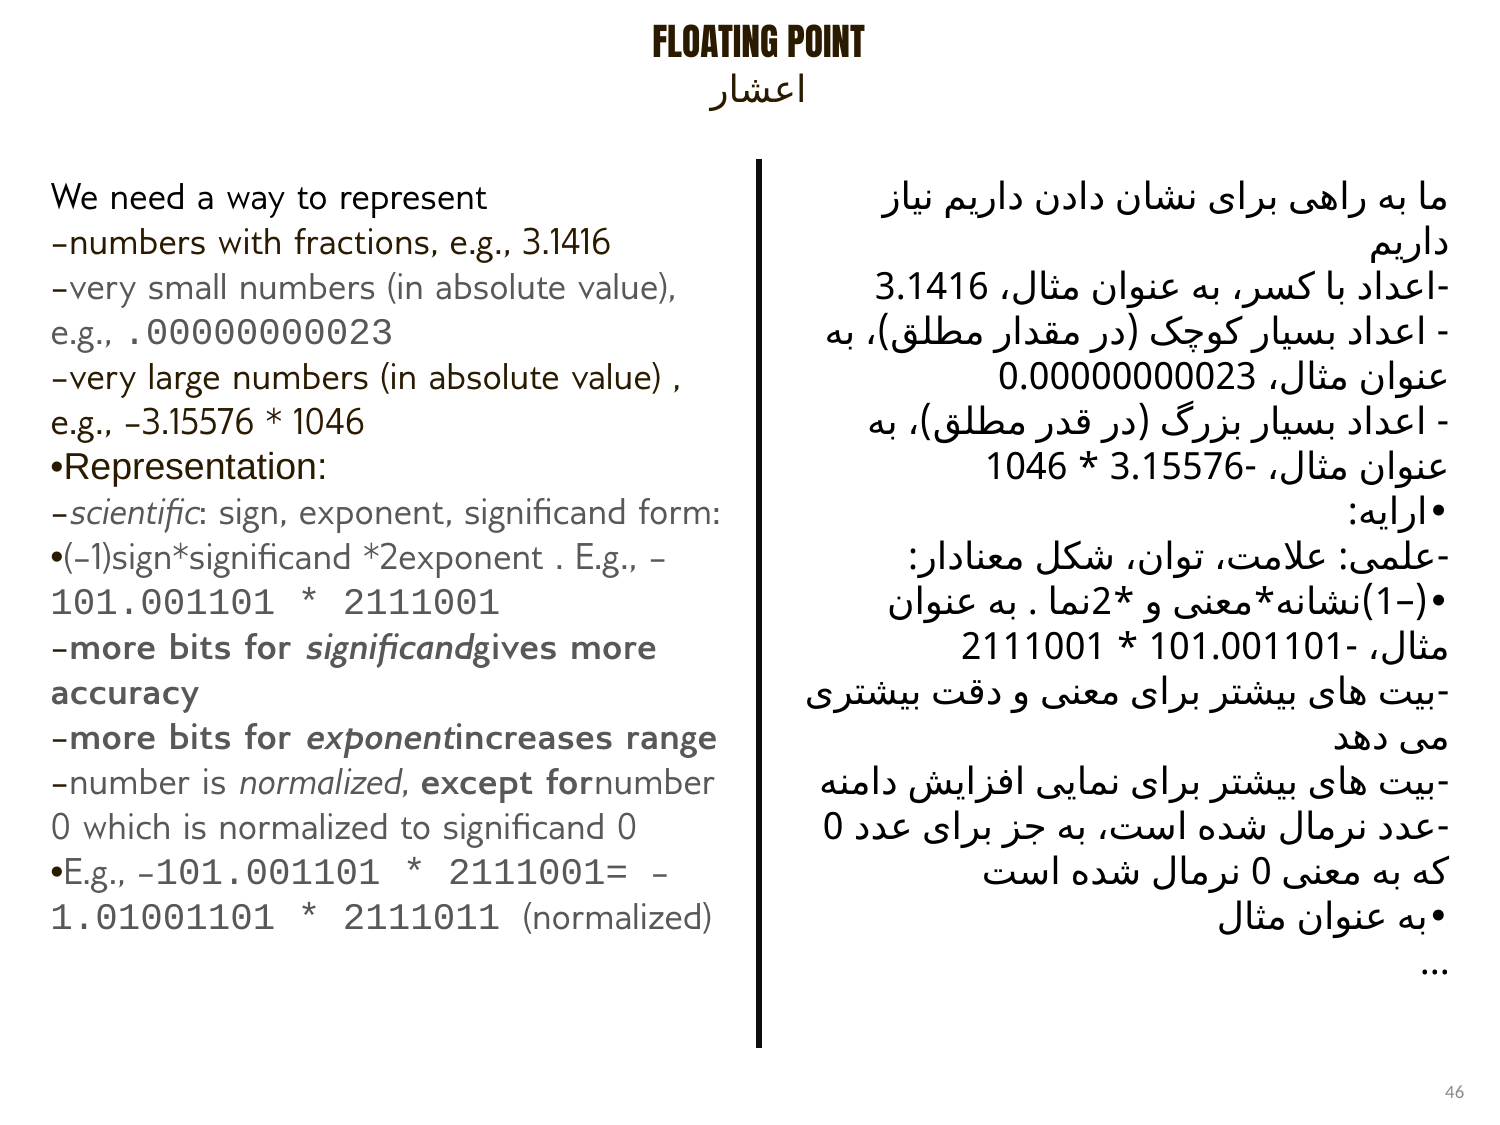

FLOATING POINT
اعشار
We need a way to represent
–numbers with fractions, e.g., 3.1416
–very small numbers (in absolute value), e.g., .00000000023
–very large numbers (in absolute value) , e.g., –3.15576 * 1046
•Representation:
–scientific: sign, exponent, significand form:
•(–1)sign*significand *2exponent . E.g., –101.001101 * 2111001
–more bits for significandgives more accuracy
–more bits for exponentincreases range
–number is normalized, except fornumber 0 which is normalized to significand 0
•E.g., –101.001101 * 2111001= –1.01001101 * 2111011 (normalized)
ما به راهی برای نشان دادن داریم نیاز داریم
-اعداد با کسر، به عنوان مثال، 3.1416
- اعداد بسیار کوچک (در مقدار مطلق)، به عنوان مثال، 0.00000000023
- اعداد بسیار بزرگ (در قدر مطلق)، به عنوان مثال، -3.15576 * 1046
•ارایه:
-علمی: علامت، توان، شکل معنادار:
•(–1)نشانه*معنی و *2نما . به عنوان مثال، -101.001101 * 2111001
-بیت های بیشتر برای معنی و دقت بیشتری می دهد
-بیت های بیشتر برای نمایی افزایش دامنه
-عدد نرمال شده است، به جز برای عدد 0 که به معنی 0 نرمال شده است
•به عنوان مثال
...